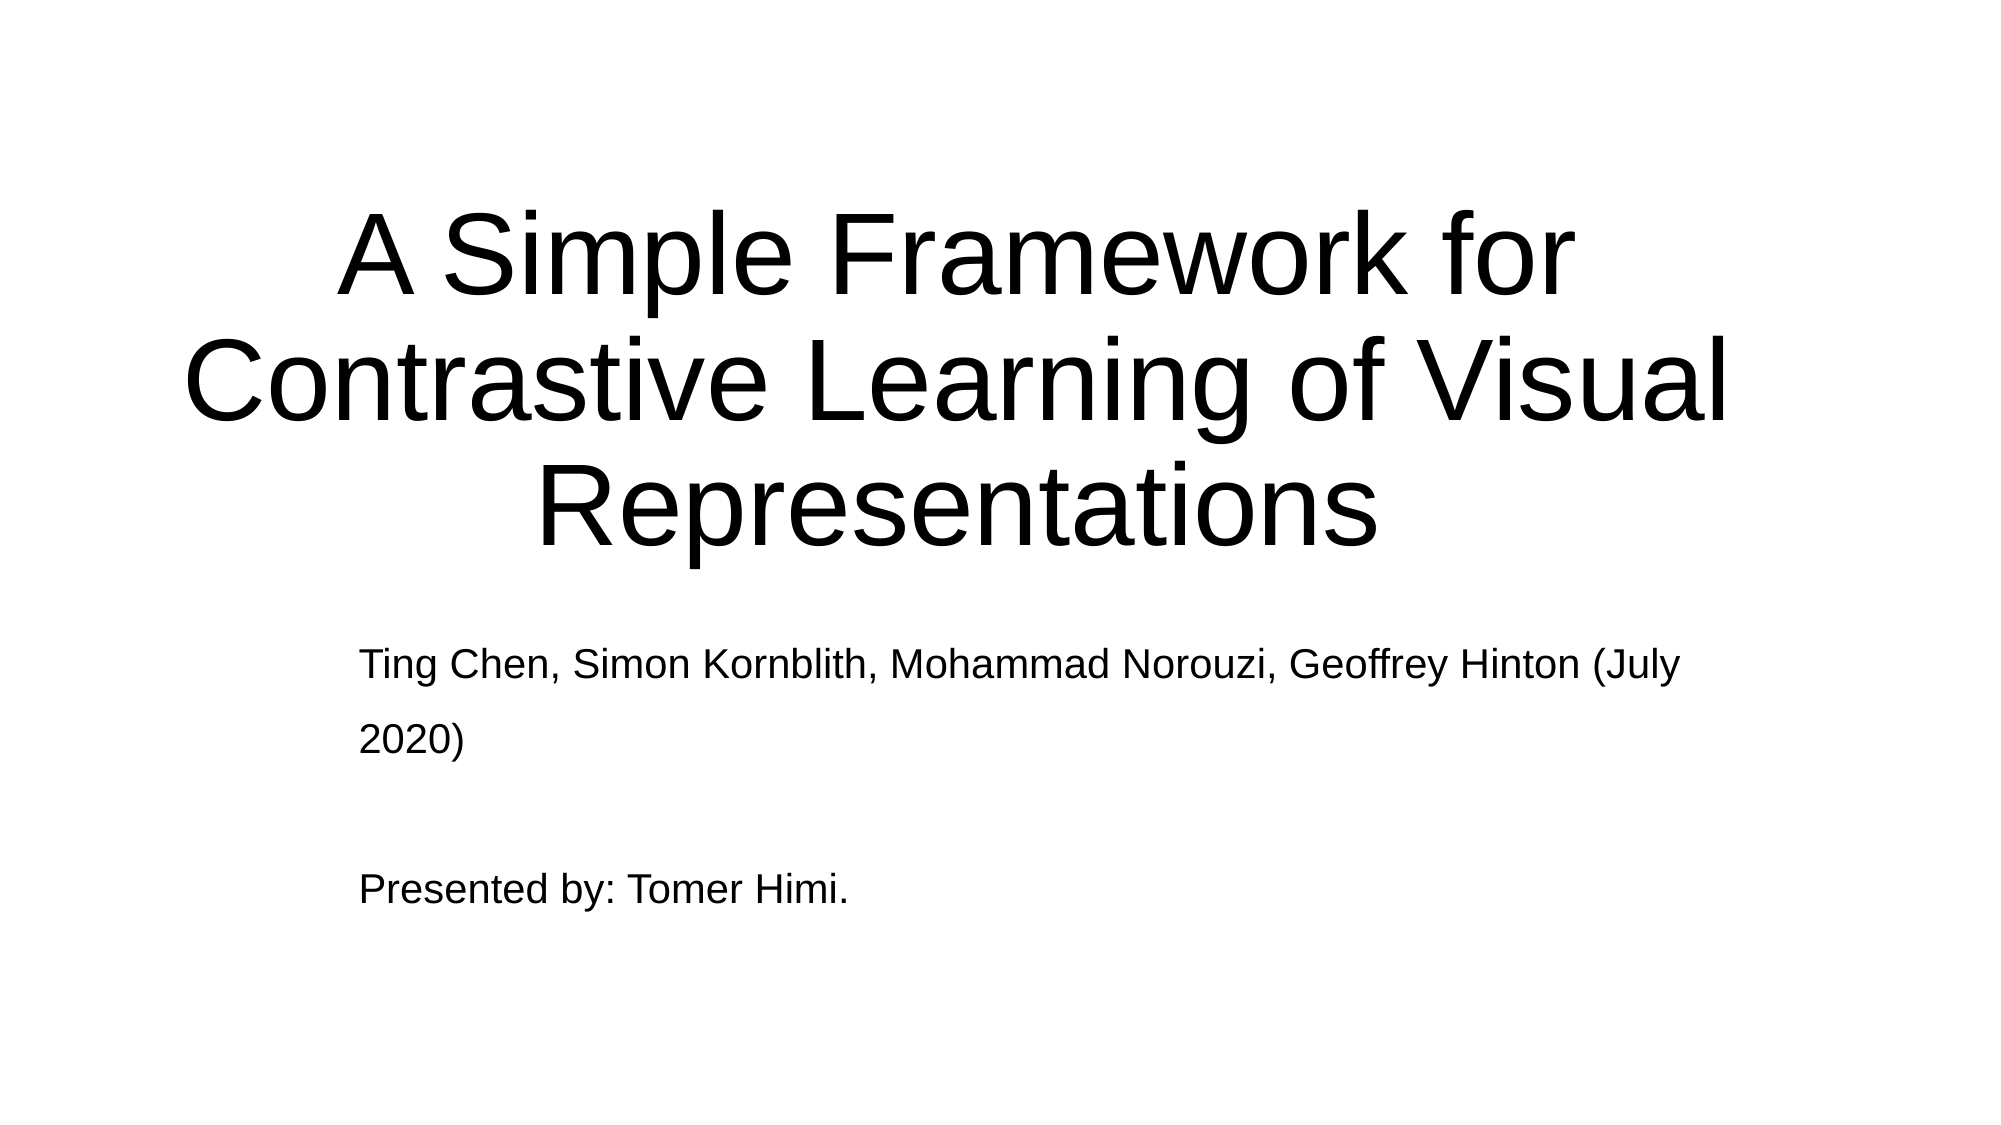

# A Simple Framework for Contrastive Learning of Visual Representations
Ting Chen, Simon Kornblith, Mohammad Norouzi, Geoffrey Hinton (July 2020)

Presented by: Tomer Himi.